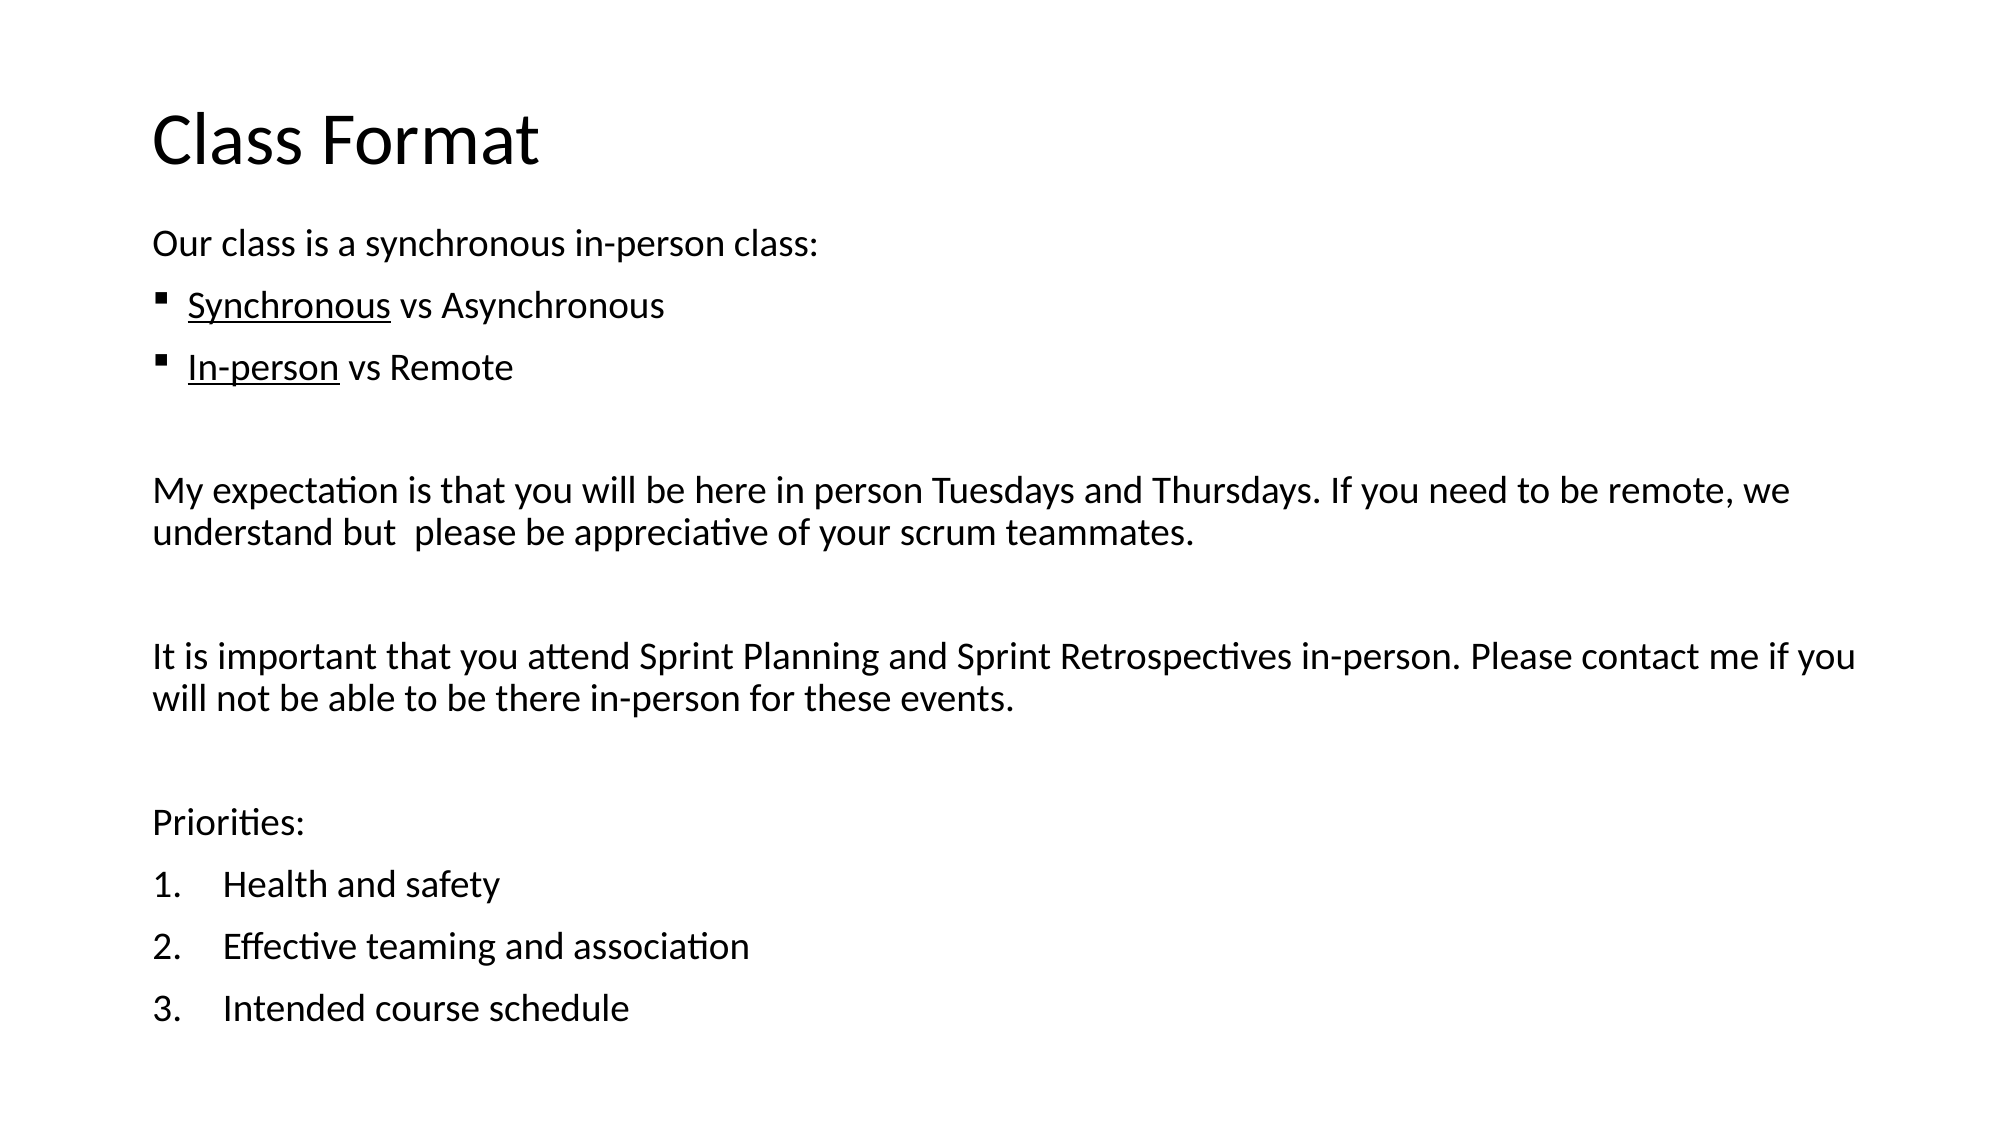

# Class Format
Our class is a synchronous in-person class:
Synchronous vs Asynchronous
In-person vs Remote

My expectation is that you will be here in person Tuesdays and Thursdays. If you need to be remote, we understand but  please be appreciative of your scrum teammates.

It is important that you attend Sprint Planning and Sprint Retrospectives in-person. Please contact me if you will not be able to be there in-person for these events.

Priorities:
Health and safety
Effective teaming and association
Intended course schedule